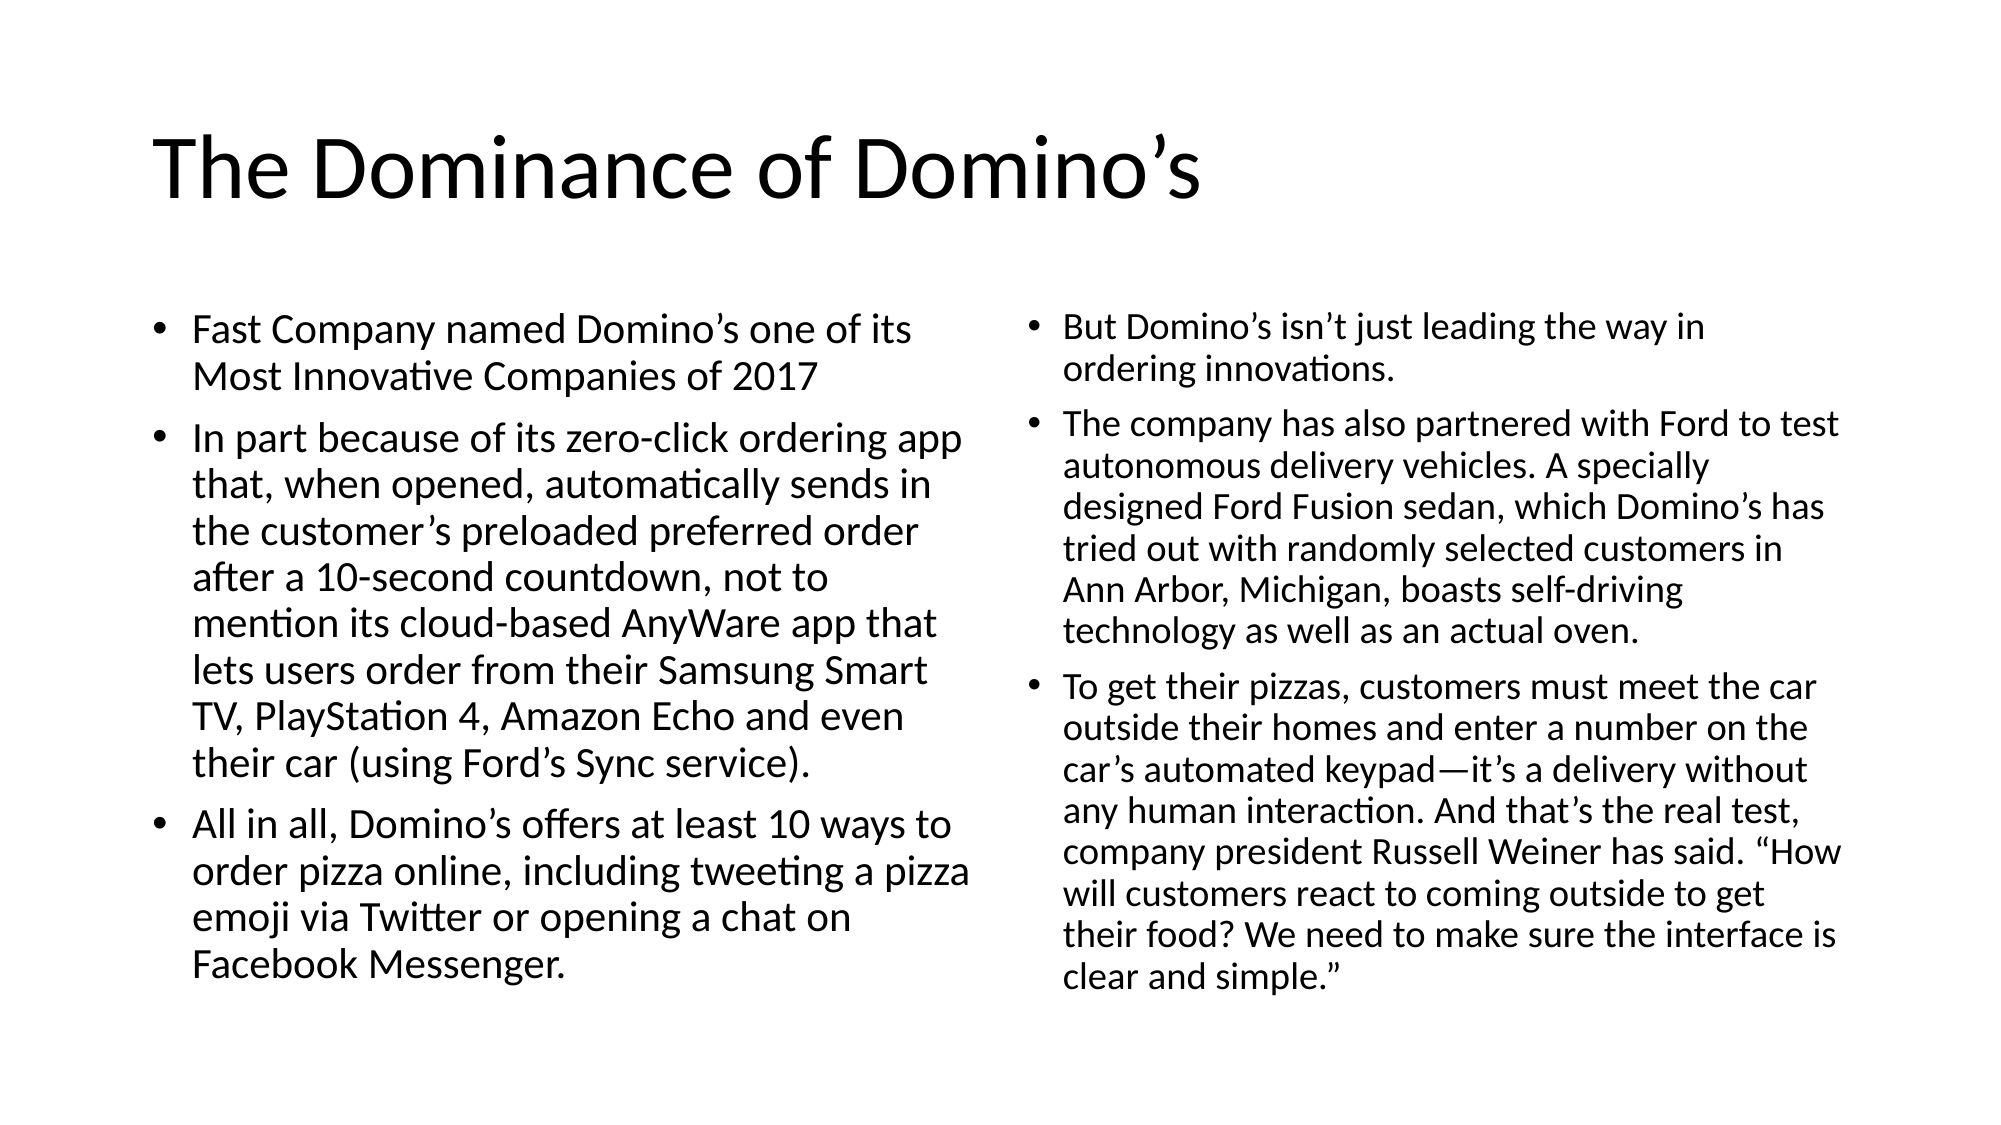

# The Dominance of Domino’s
Fast Company named Domino’s one of its Most Innovative Companies of 2017
In part because of its zero-click ordering app that, when opened, automatically sends in the customer’s preloaded preferred order after a 10-second countdown, not to mention its cloud-based AnyWare app that lets users order from their Samsung Smart TV, PlayStation 4, Amazon Echo and even their car (using Ford’s Sync service).
All in all, Domino’s offers at least 10 ways to order pizza online, including tweeting a pizza emoji via Twitter or opening a chat on Facebook Messenger.
But Domino’s isn’t just leading the way in ordering innovations.
The company has also partnered with Ford to test autonomous delivery vehicles. A specially designed Ford Fusion sedan, which Domino’s has tried out with randomly selected customers in Ann Arbor, Michigan, boasts self-driving technology as well as an actual oven.
To get their pizzas, customers must meet the car outside their homes and enter a number on the car’s automated keypad—it’s a delivery without any human interaction. And that’s the real test, company president Russell Weiner has said. “How will customers react to coming outside to get their food? We need to make sure the interface is clear and simple.”